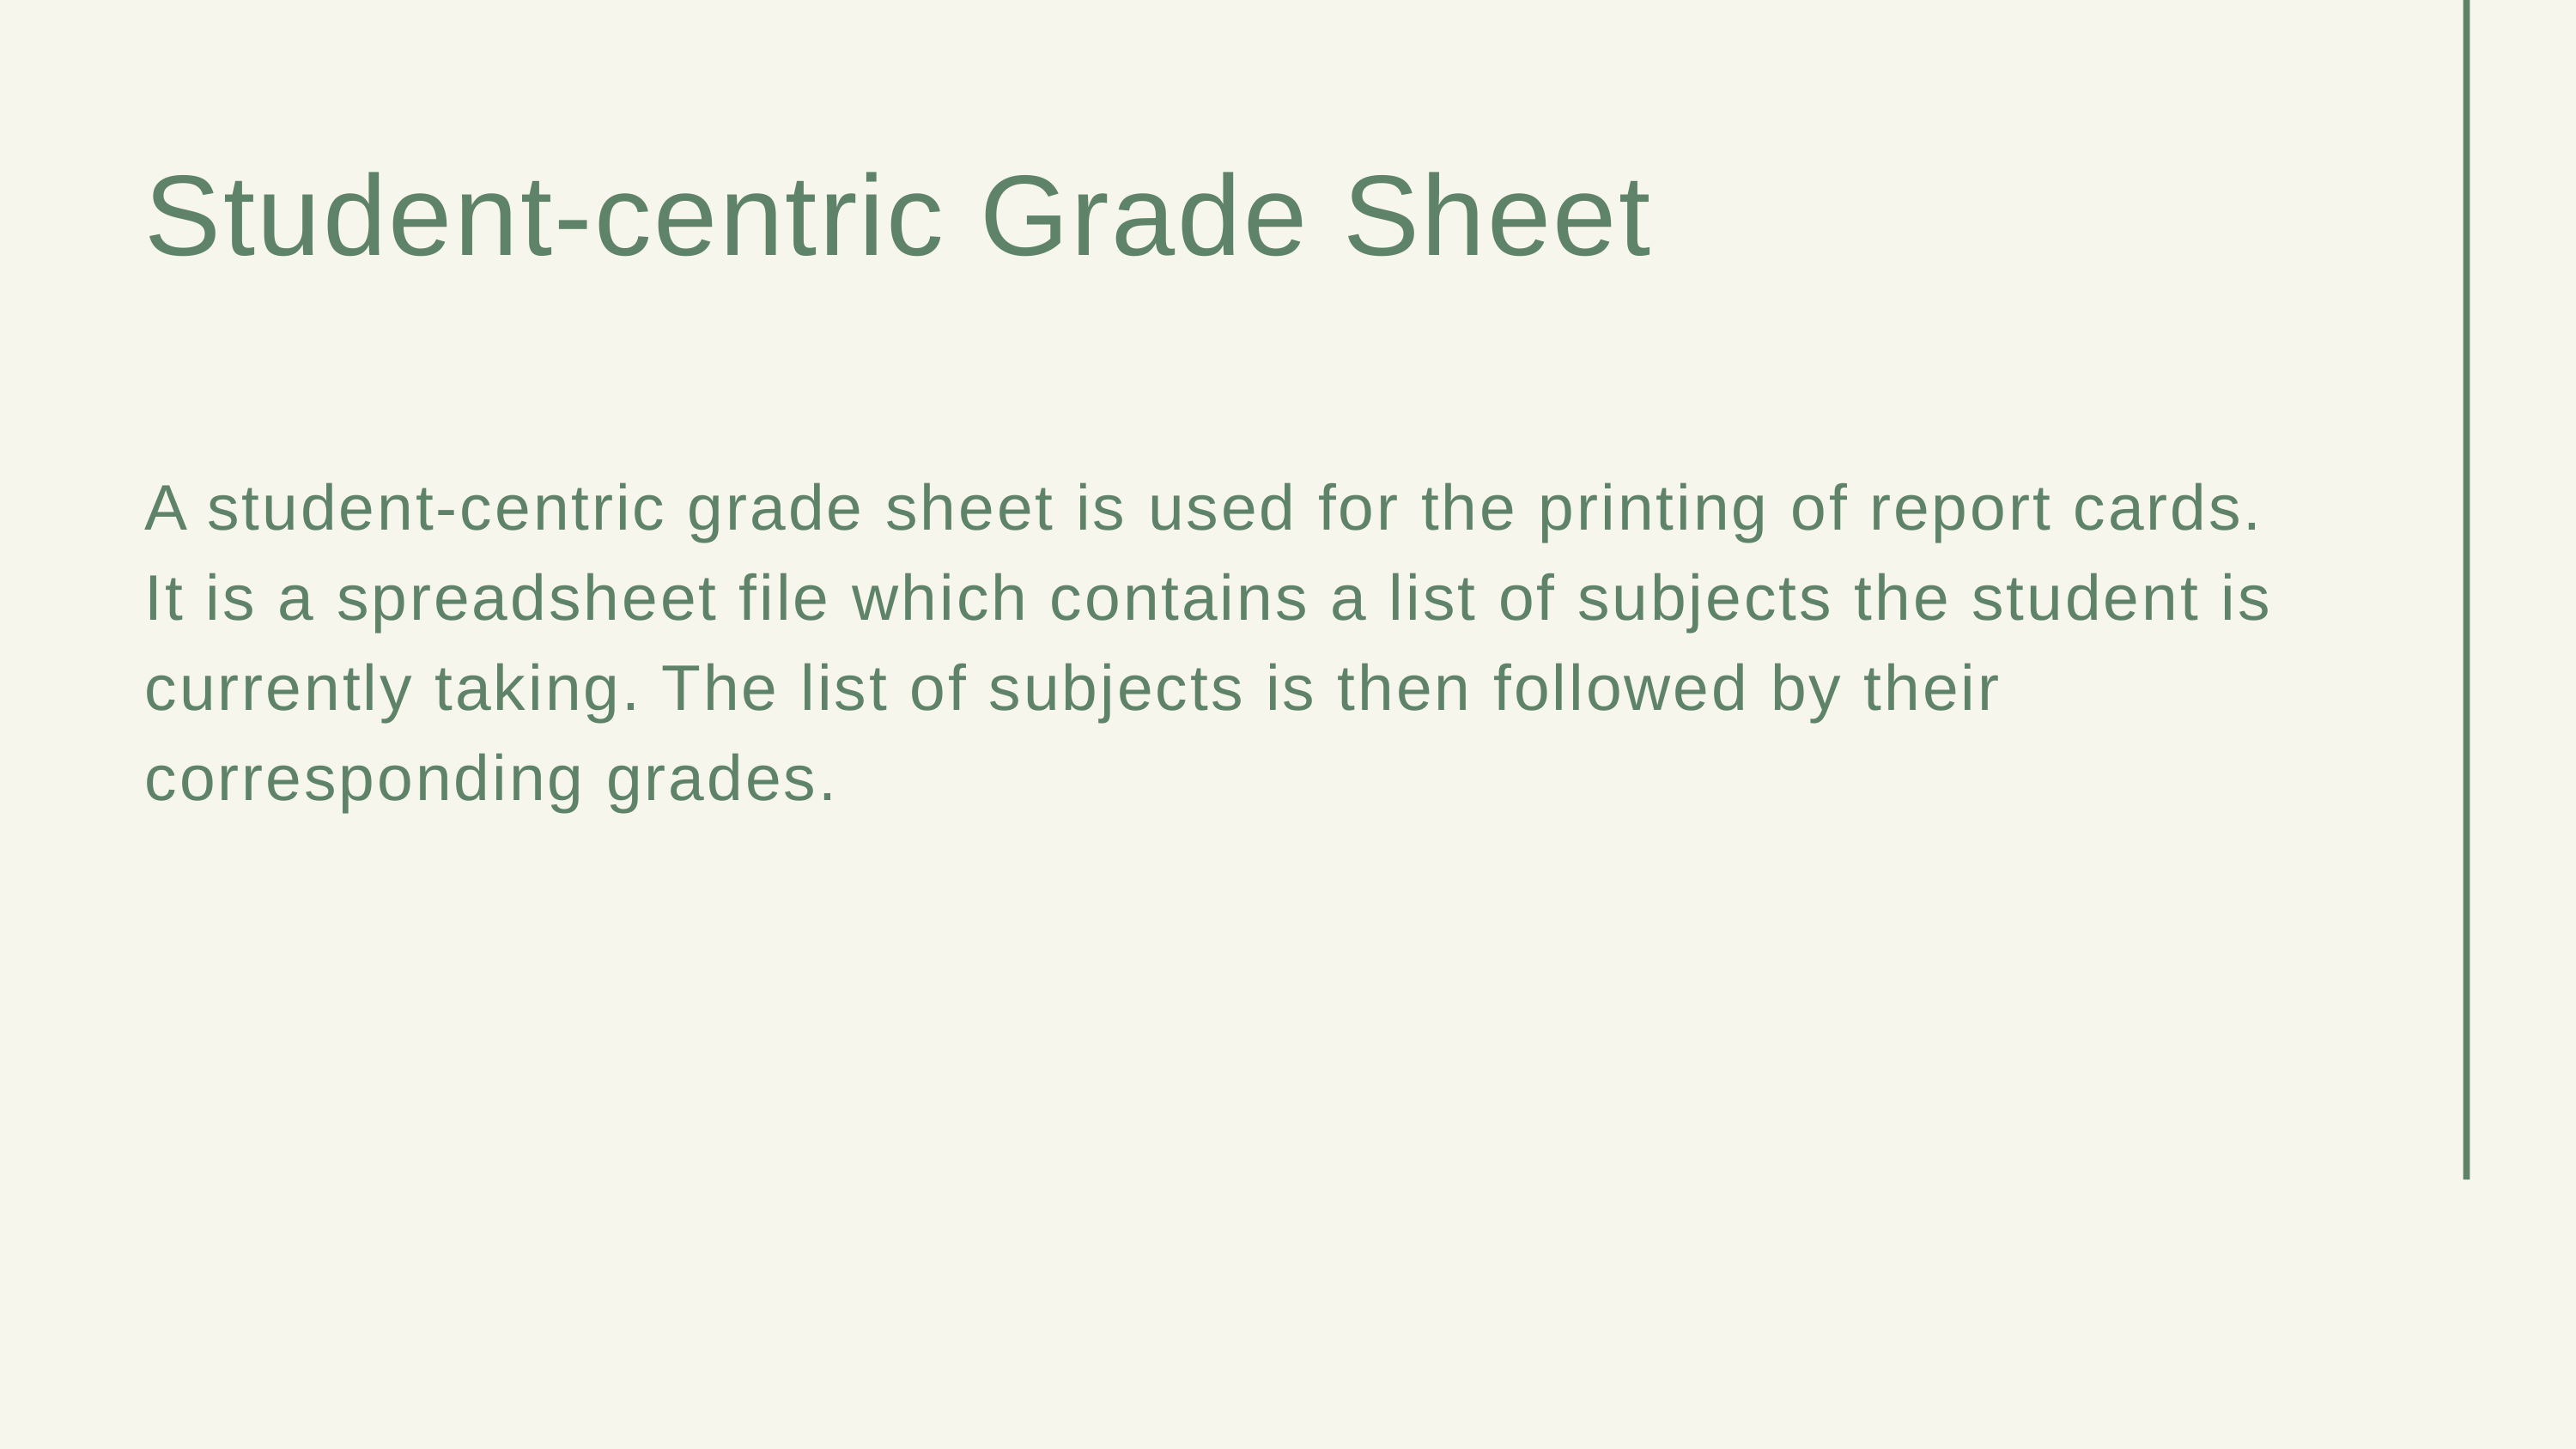

Student-centric Grade Sheet

A student-centric grade sheet is used for the printing of report cards. It is a spreadsheet file which contains a list of subjects the student is currently taking. The list of subjects is then followed by their corresponding grades.
SDCC • 2020